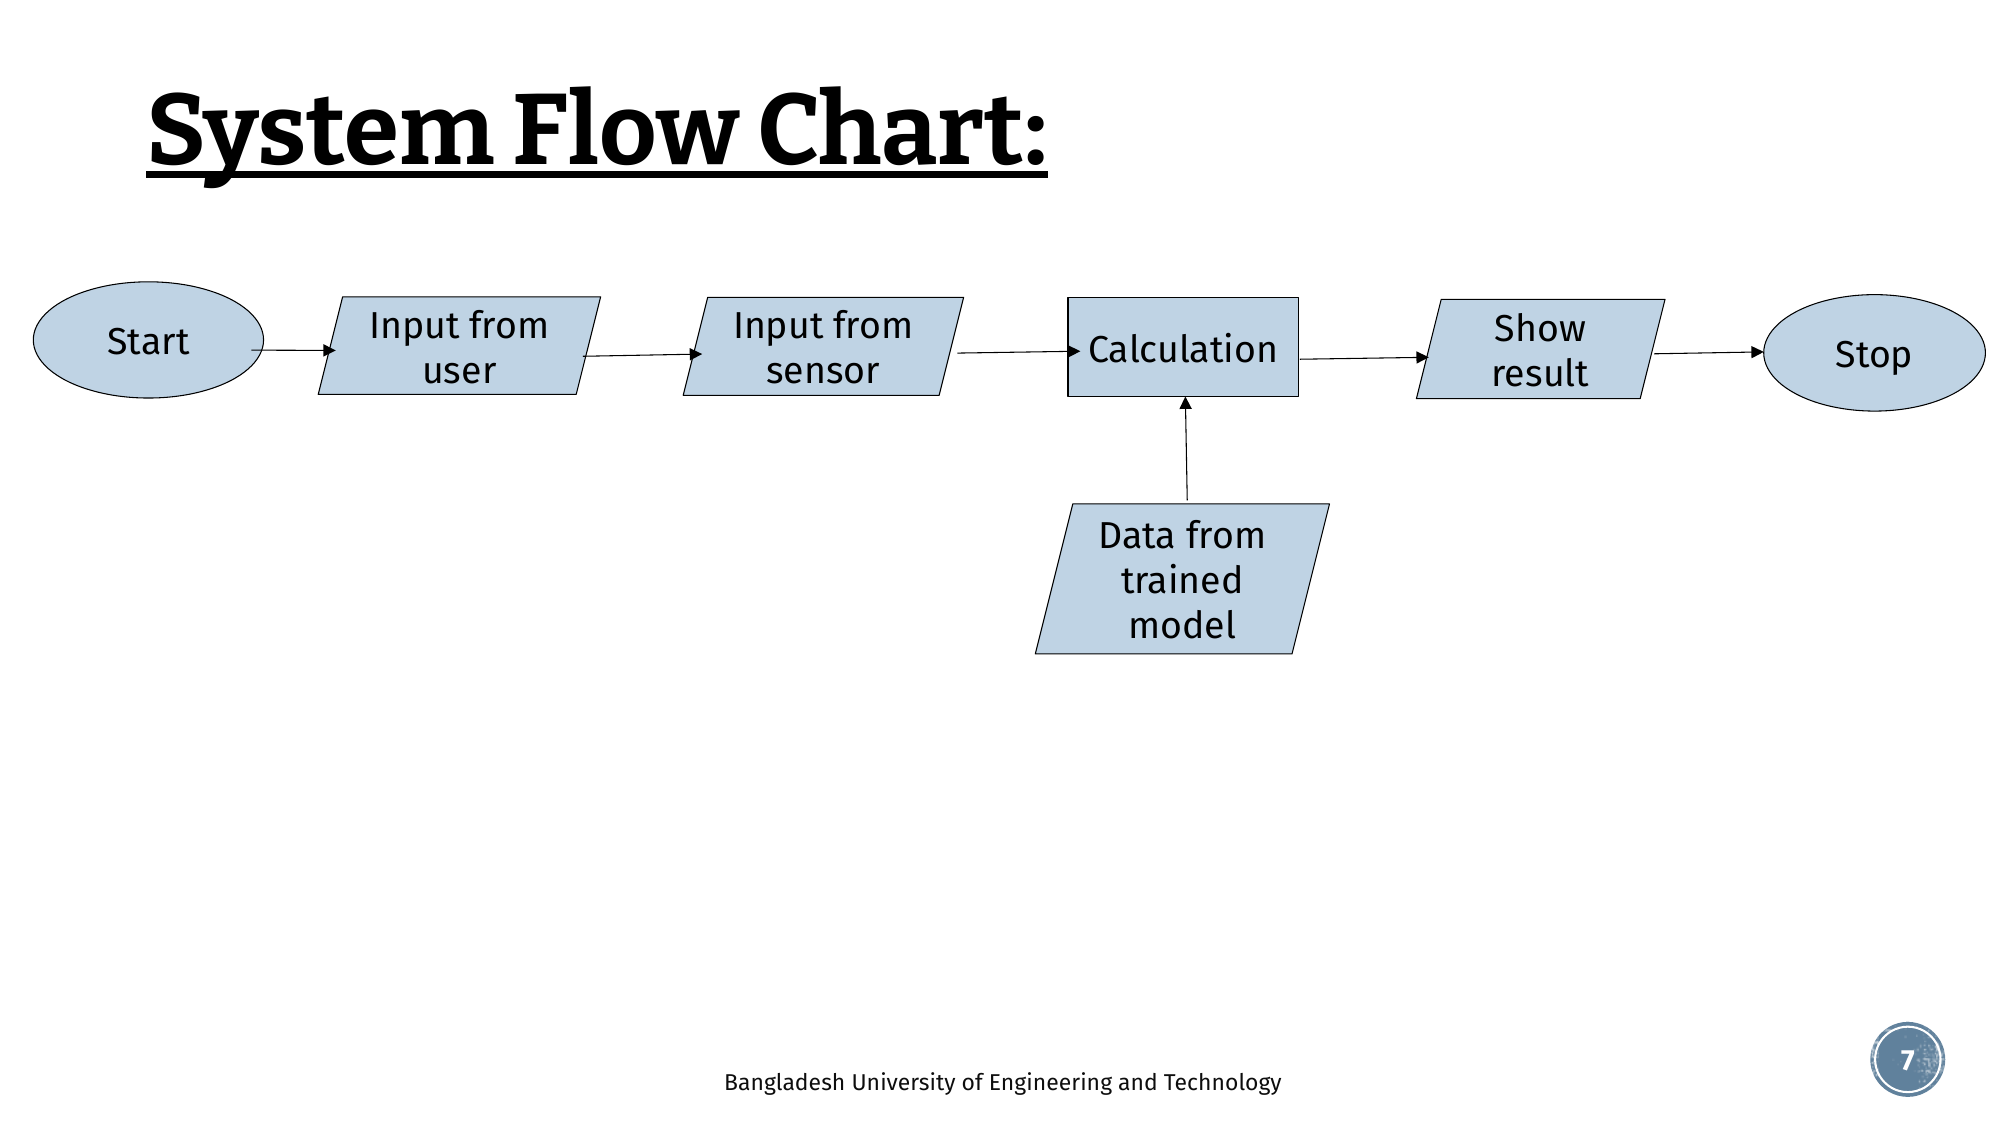

# System Flow Chart:

Start
Input from user
Input from sensor
Calculation
Show result
Data from trained model
Stop
7
Bangladesh University of Engineering and Technology